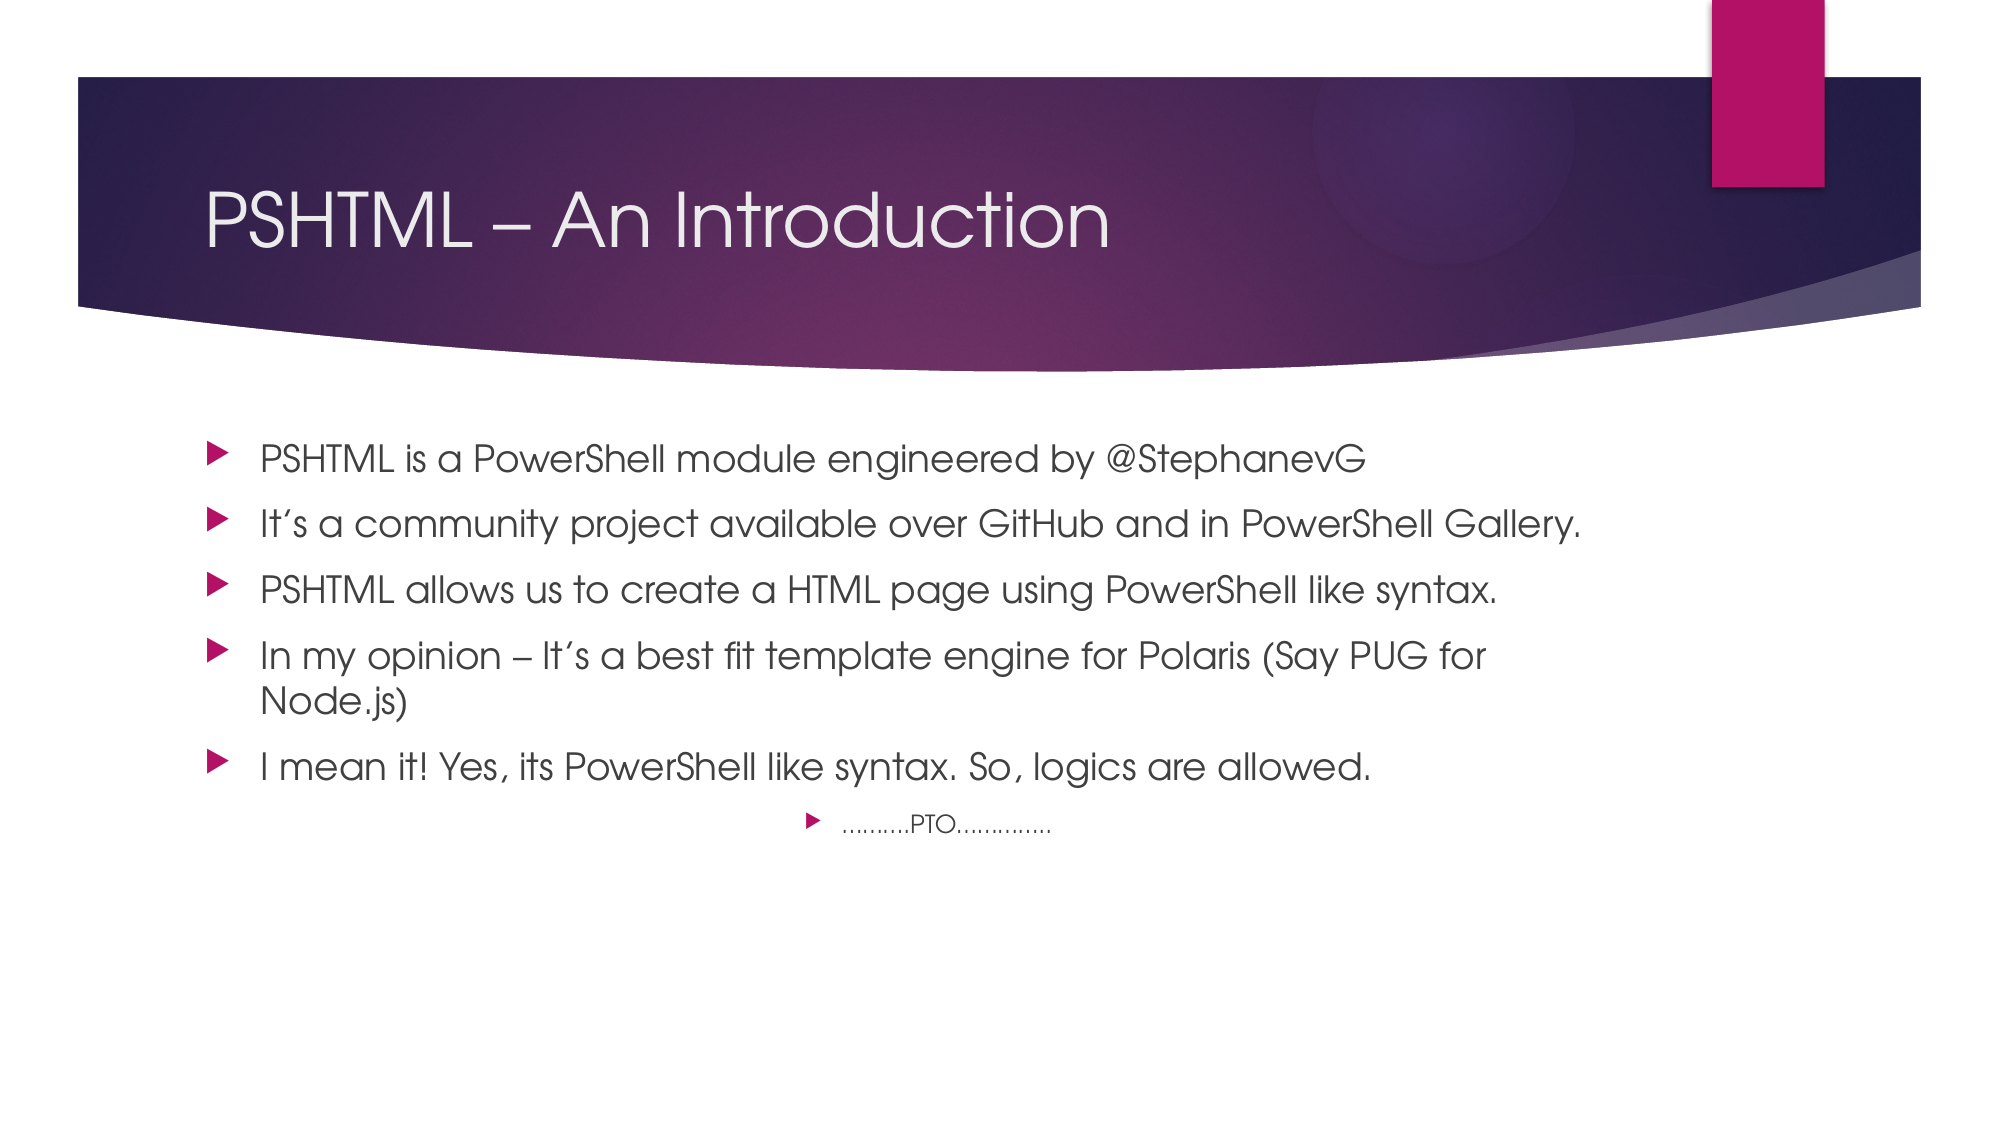

# PSHTML – An Introduction
PSHTML is a PowerShell module engineered by @StephanevG
It’s a community project available over GitHub and in PowerShell Gallery.
PSHTML allows us to create a HTML page using PowerShell like syntax.
In my opinion – It’s a best fit template engine for Polaris (Say PUG for Node.js)
I mean it! Yes, its PowerShell like syntax. So, logics are allowed.
……….PTO…………..